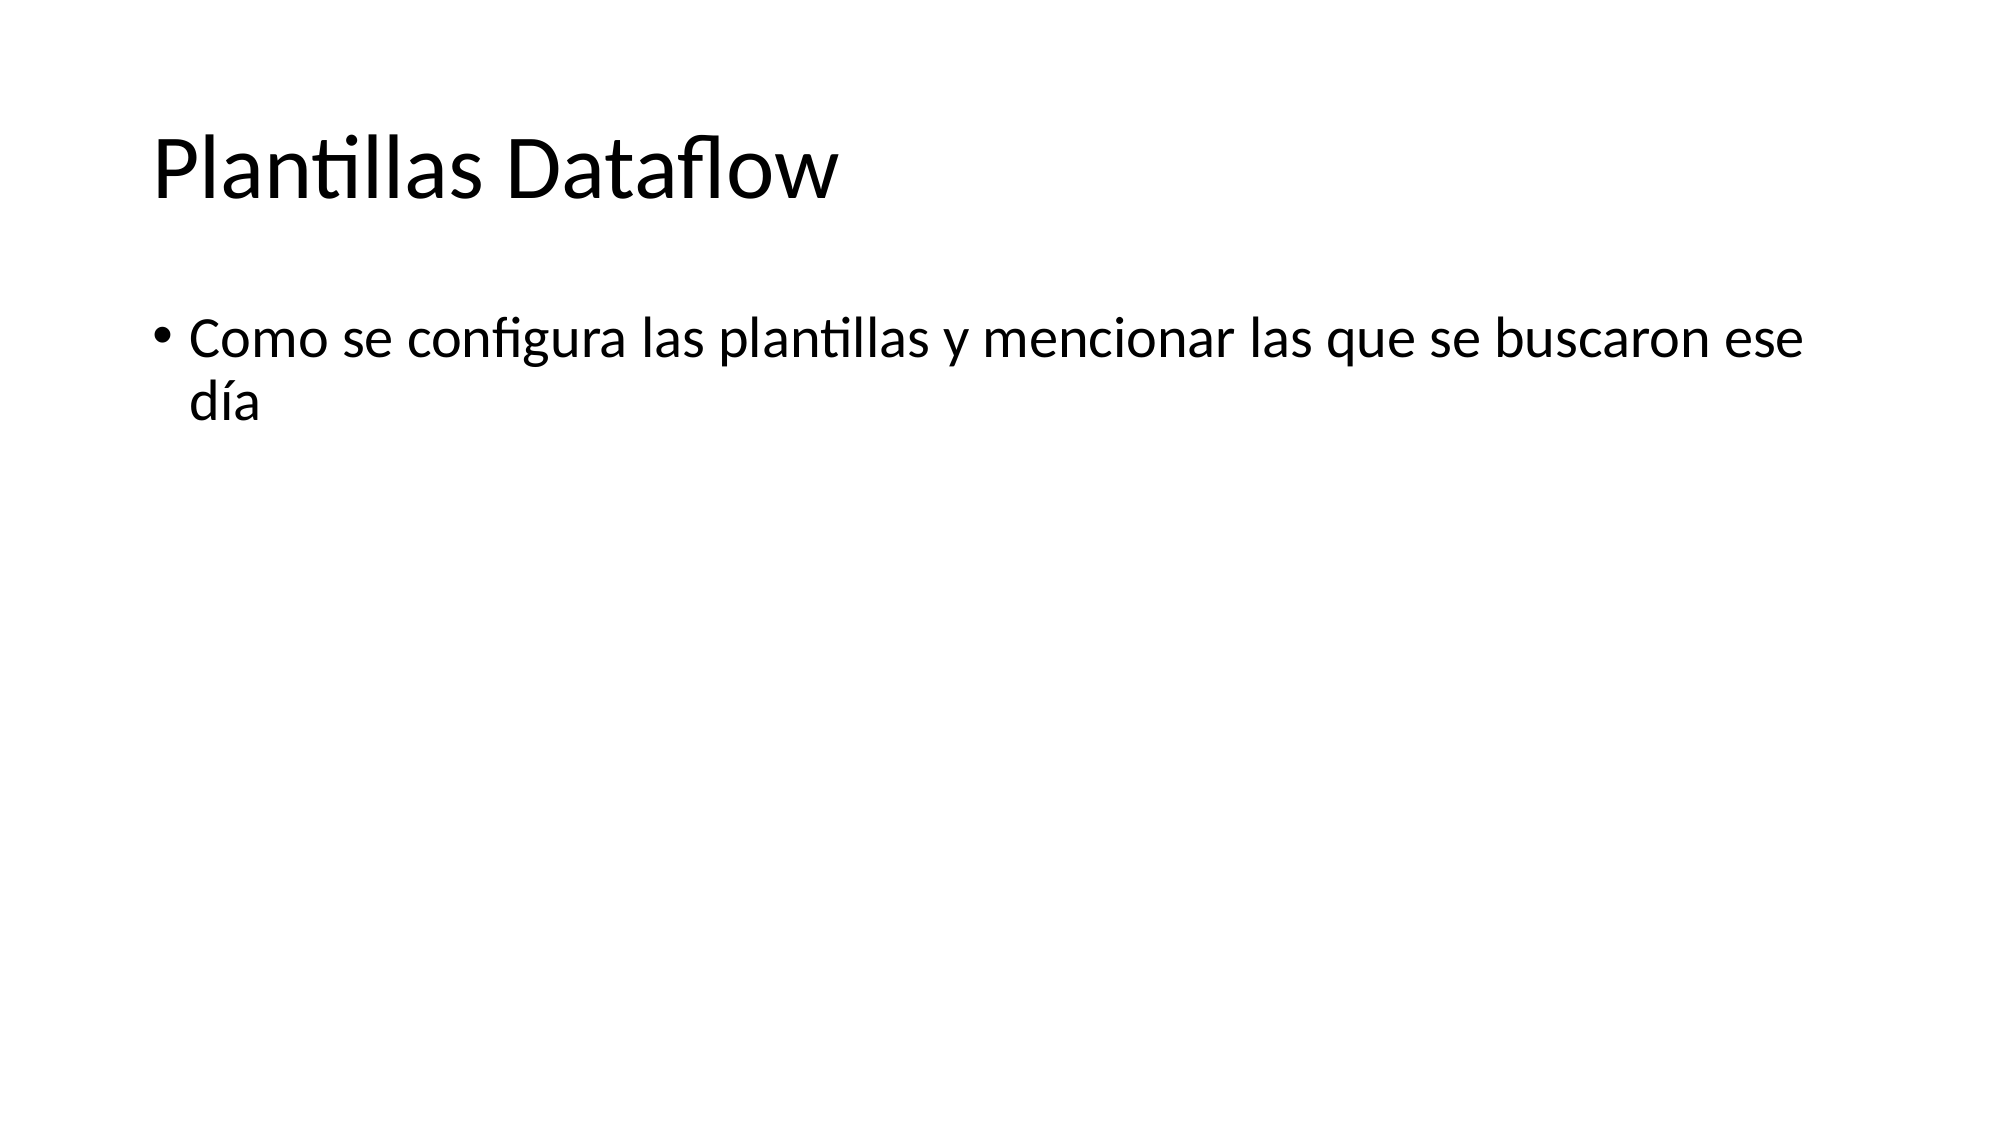

# Plantillas Dataflow
Como se configura las plantillas y mencionar las que se buscaron ese día